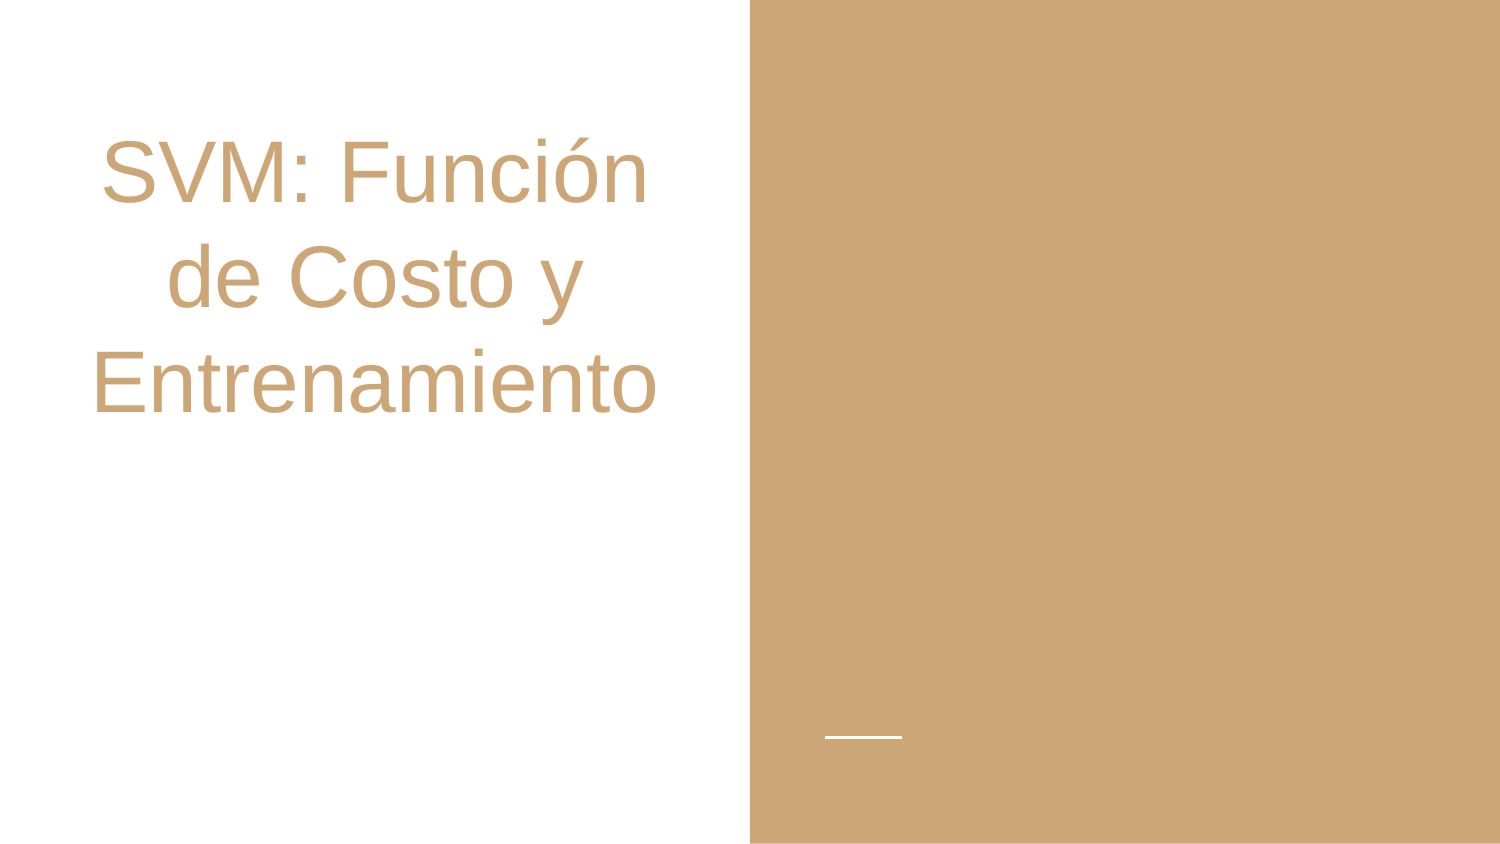

# SVM: Función de Costo y Entrenamiento